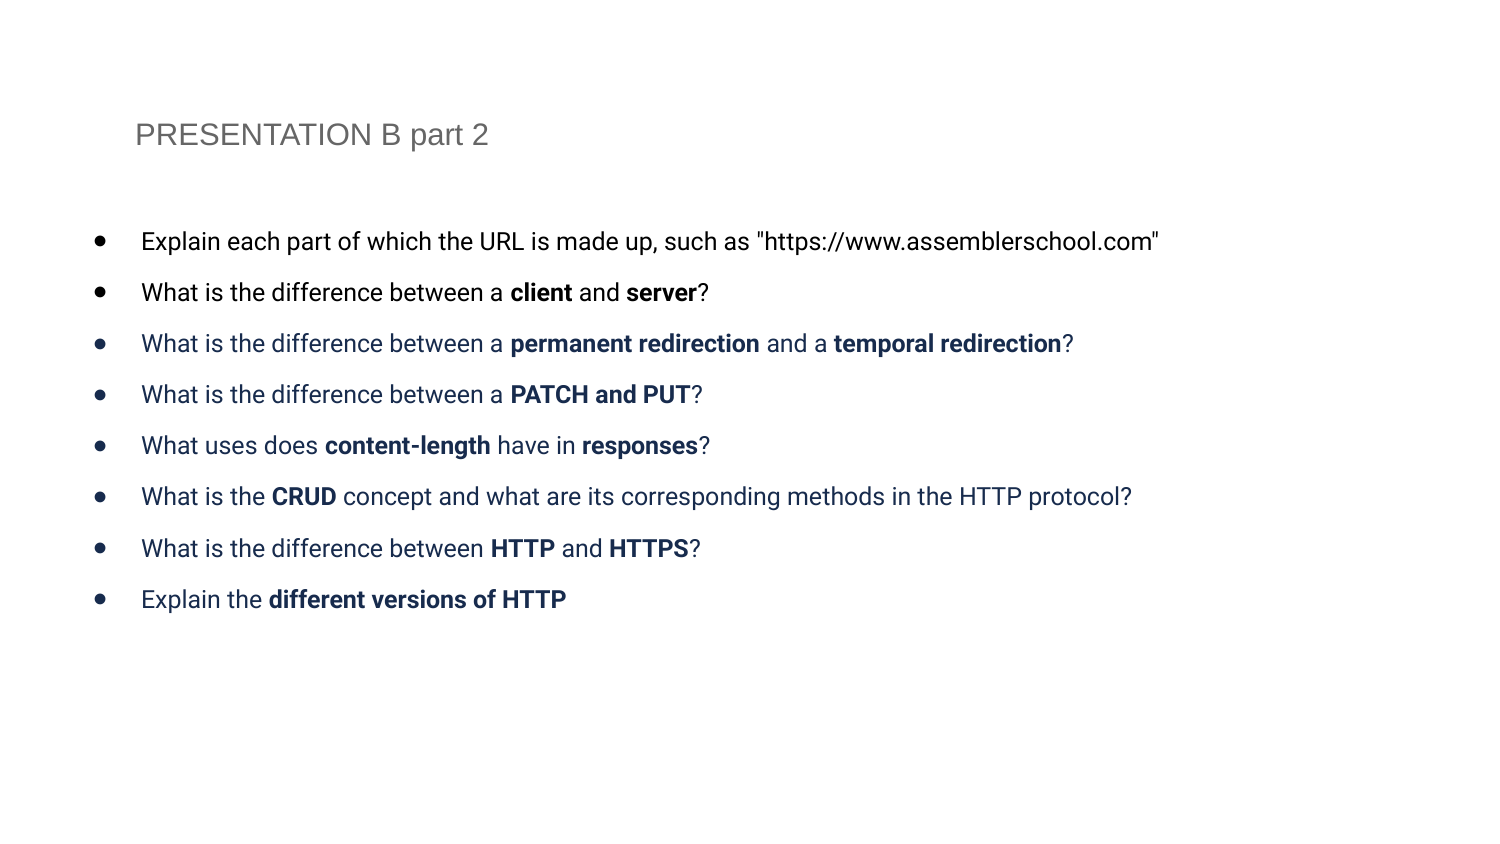

# PRESENTATION B part 2
Explain each part of which the URL is made up, such as "https://www.assemblerschool.com"
What is the difference between a client and server?
What is the difference between a permanent redirection and a temporal redirection?
What is the difference between a PATCH and PUT?
What uses does content-length have in responses?
What is the CRUD concept and what are its corresponding methods in the HTTP protocol?
What is the difference between HTTP and HTTPS?
Explain the different versions of HTTP